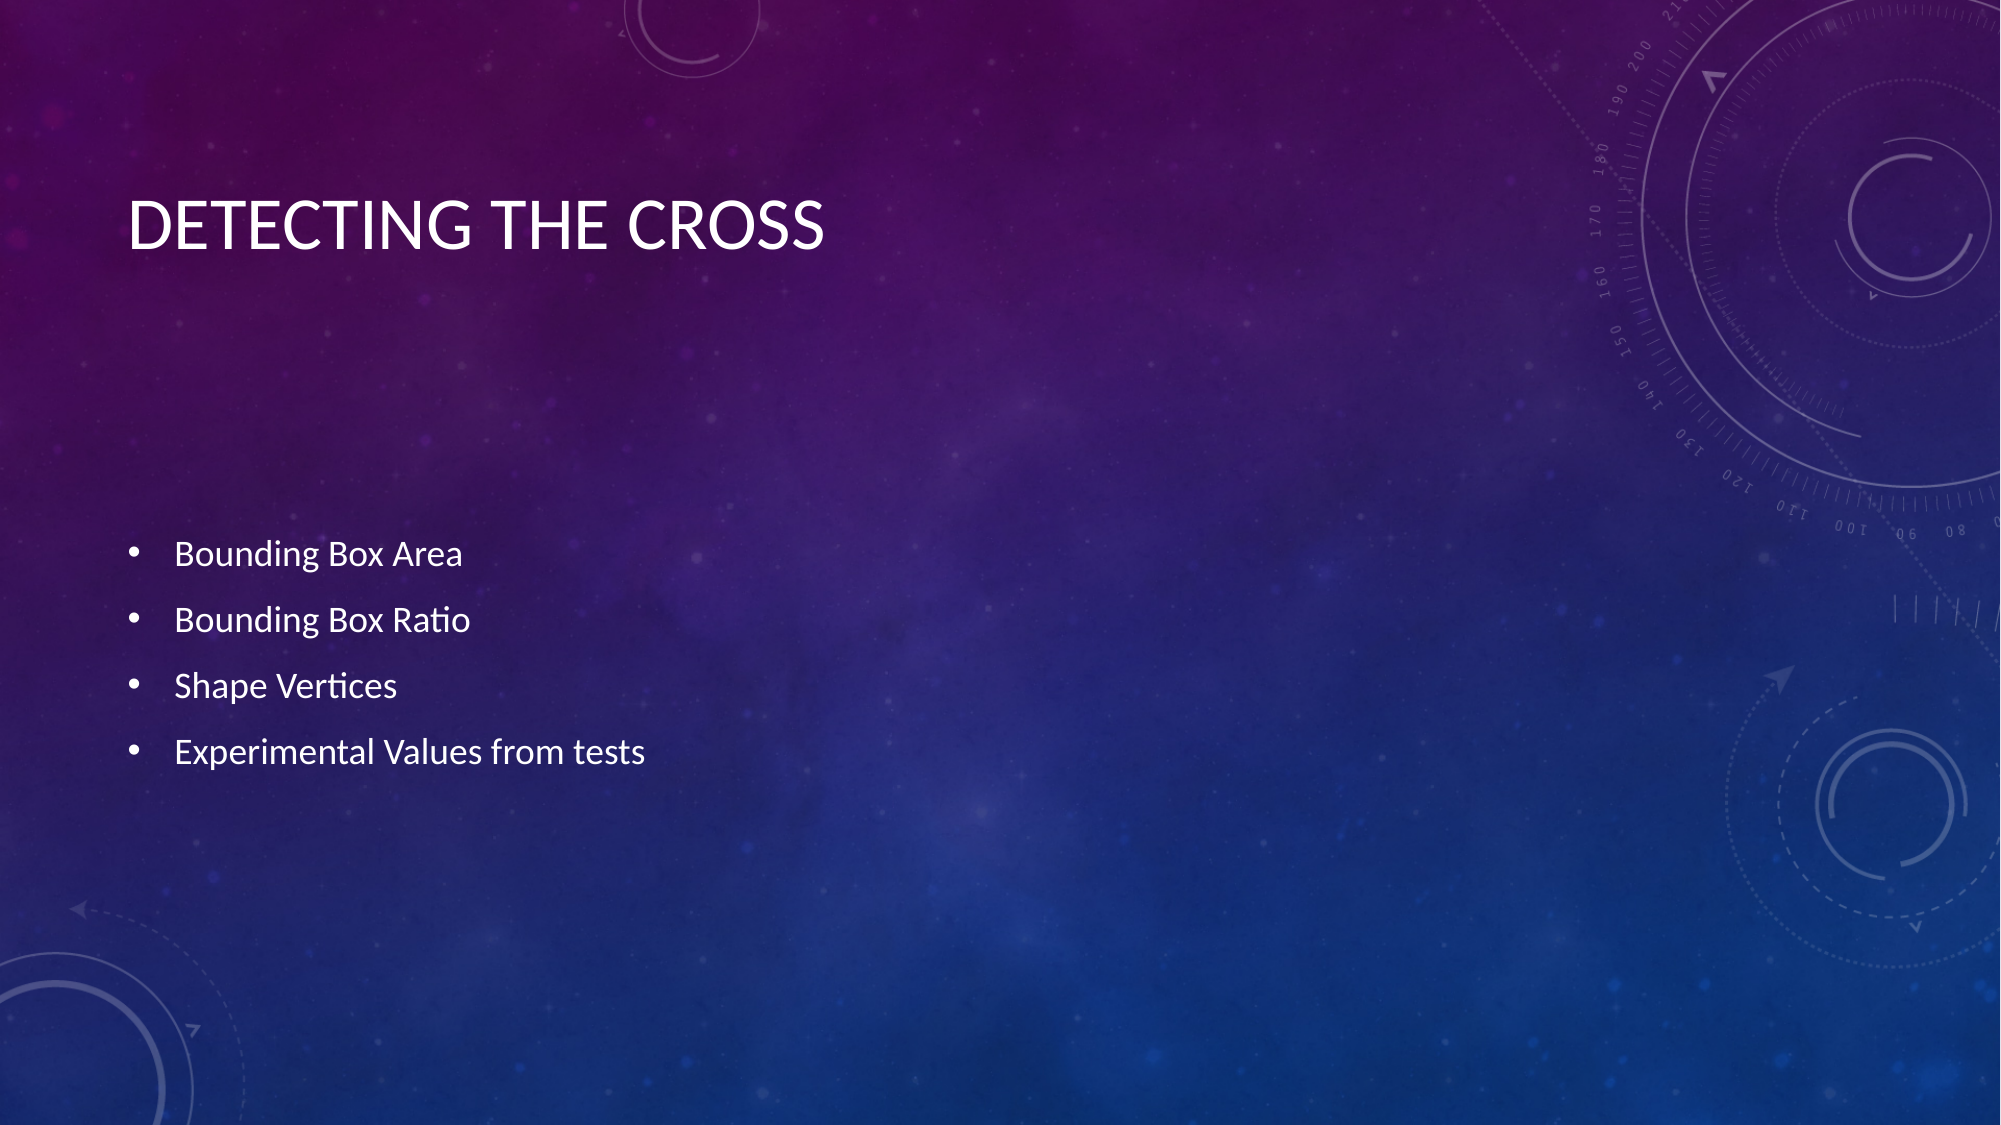

# Detecting the cross
Bounding Box Area
Bounding Box Ratio
Shape Vertices
Experimental Values from tests